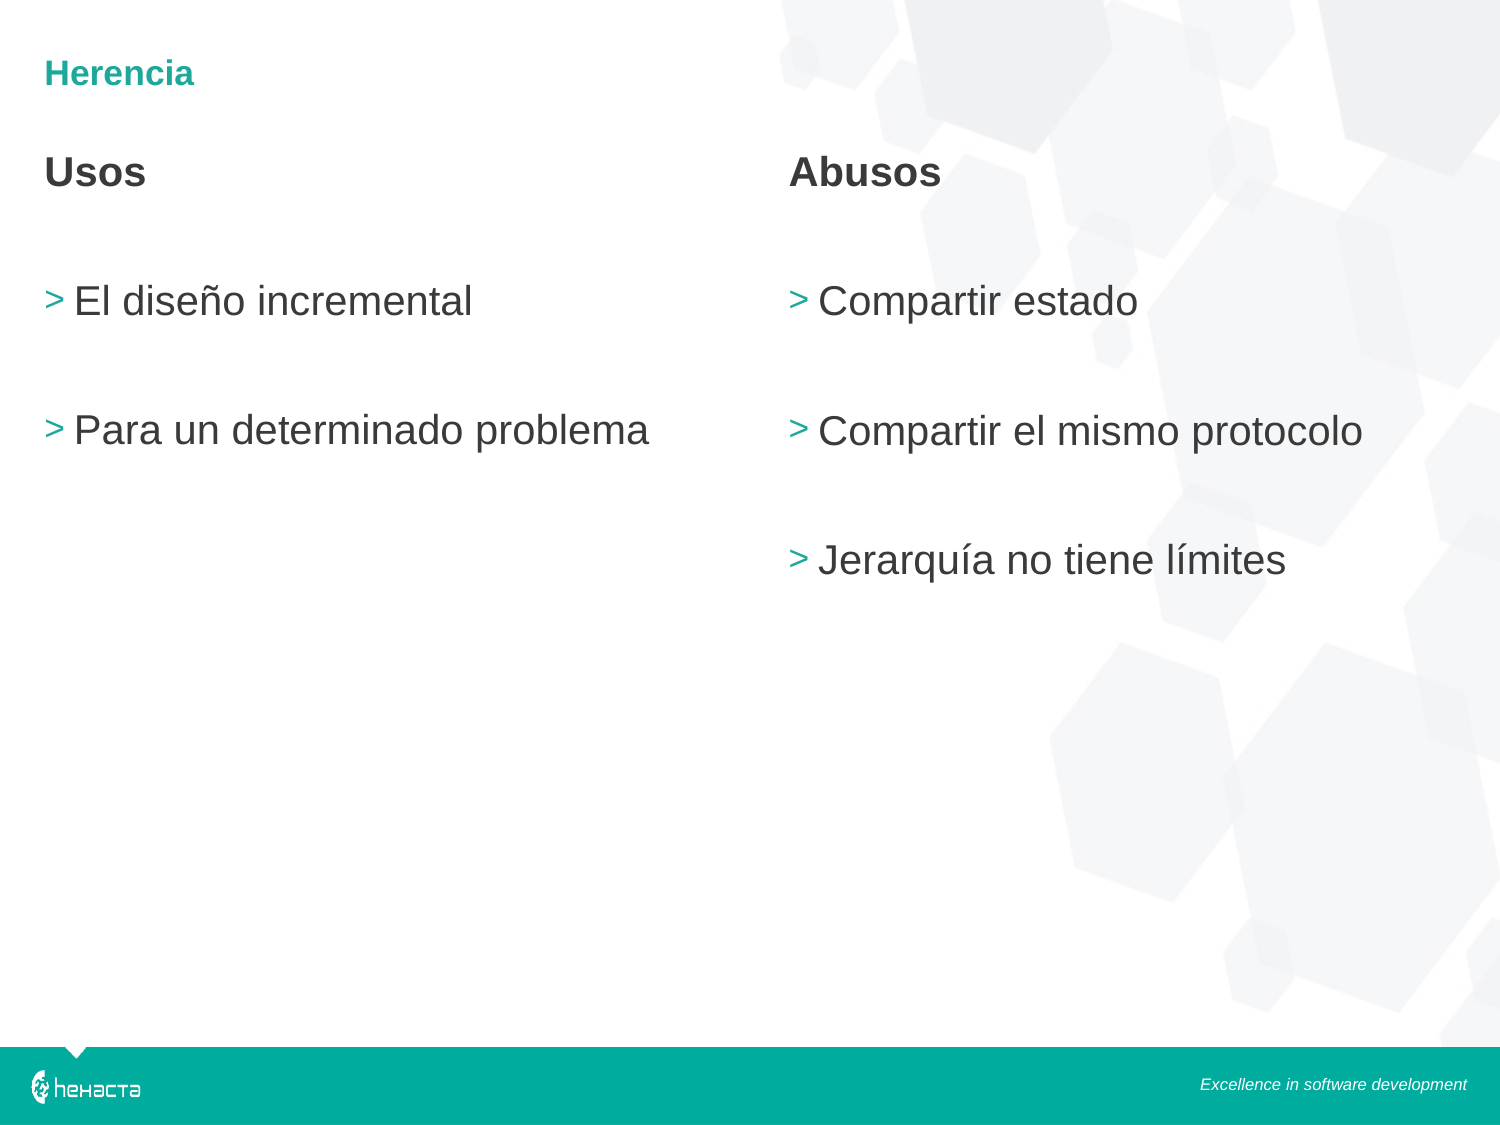

Herencia
Usos

El diseño incremental

Para un determinado problema
Abusos

Compartir estado

Compartir el mismo protocolo

Jerarquía no tiene límites